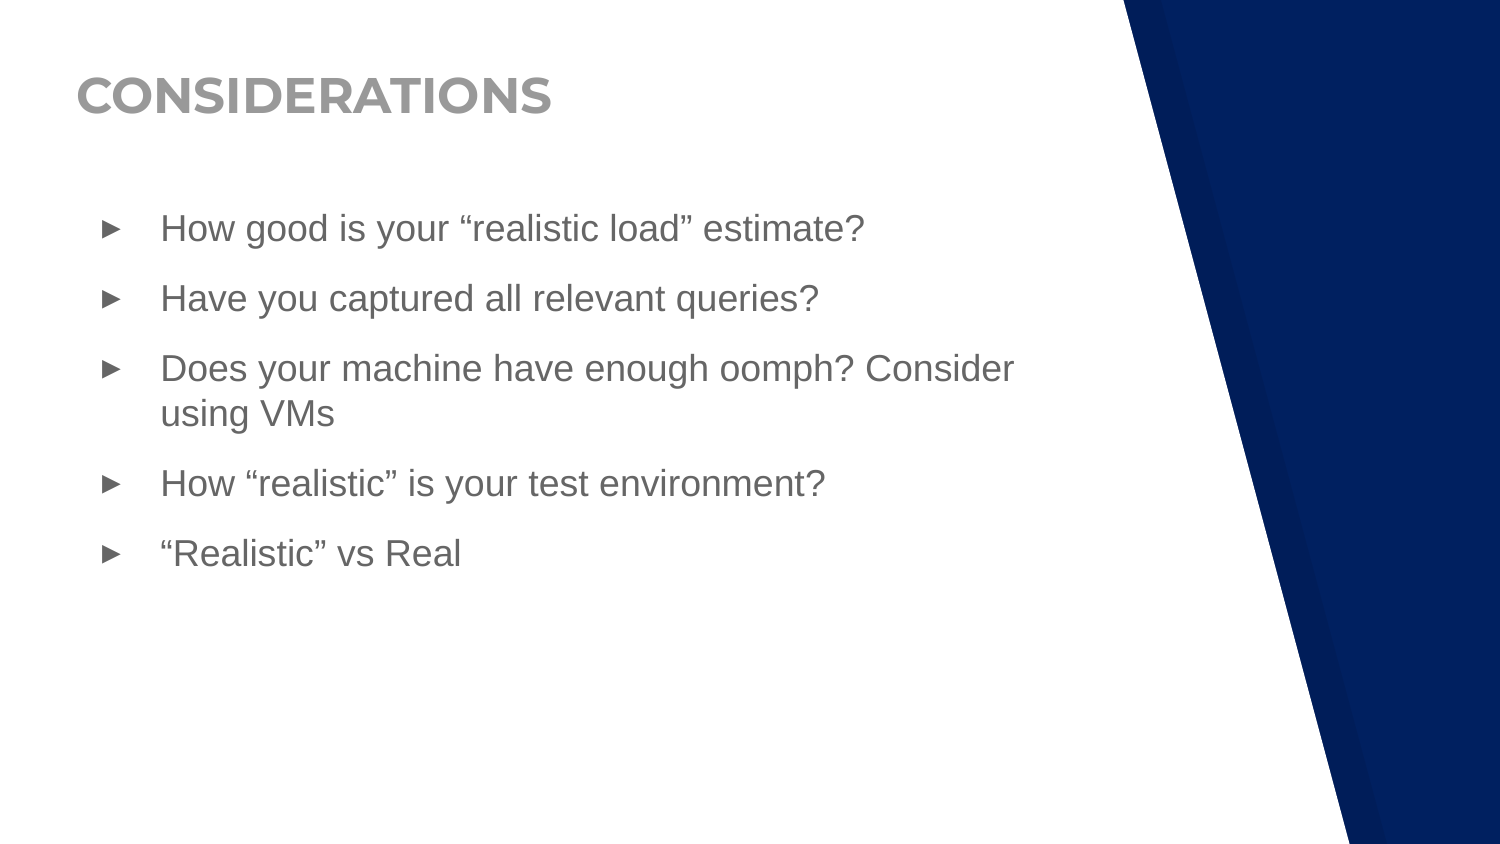

# CONSIDERATIONS
How good is your “realistic load” estimate?
Have you captured all relevant queries?
Does your machine have enough oomph? Consider using VMs
How “realistic” is your test environment?
“Realistic” vs Real